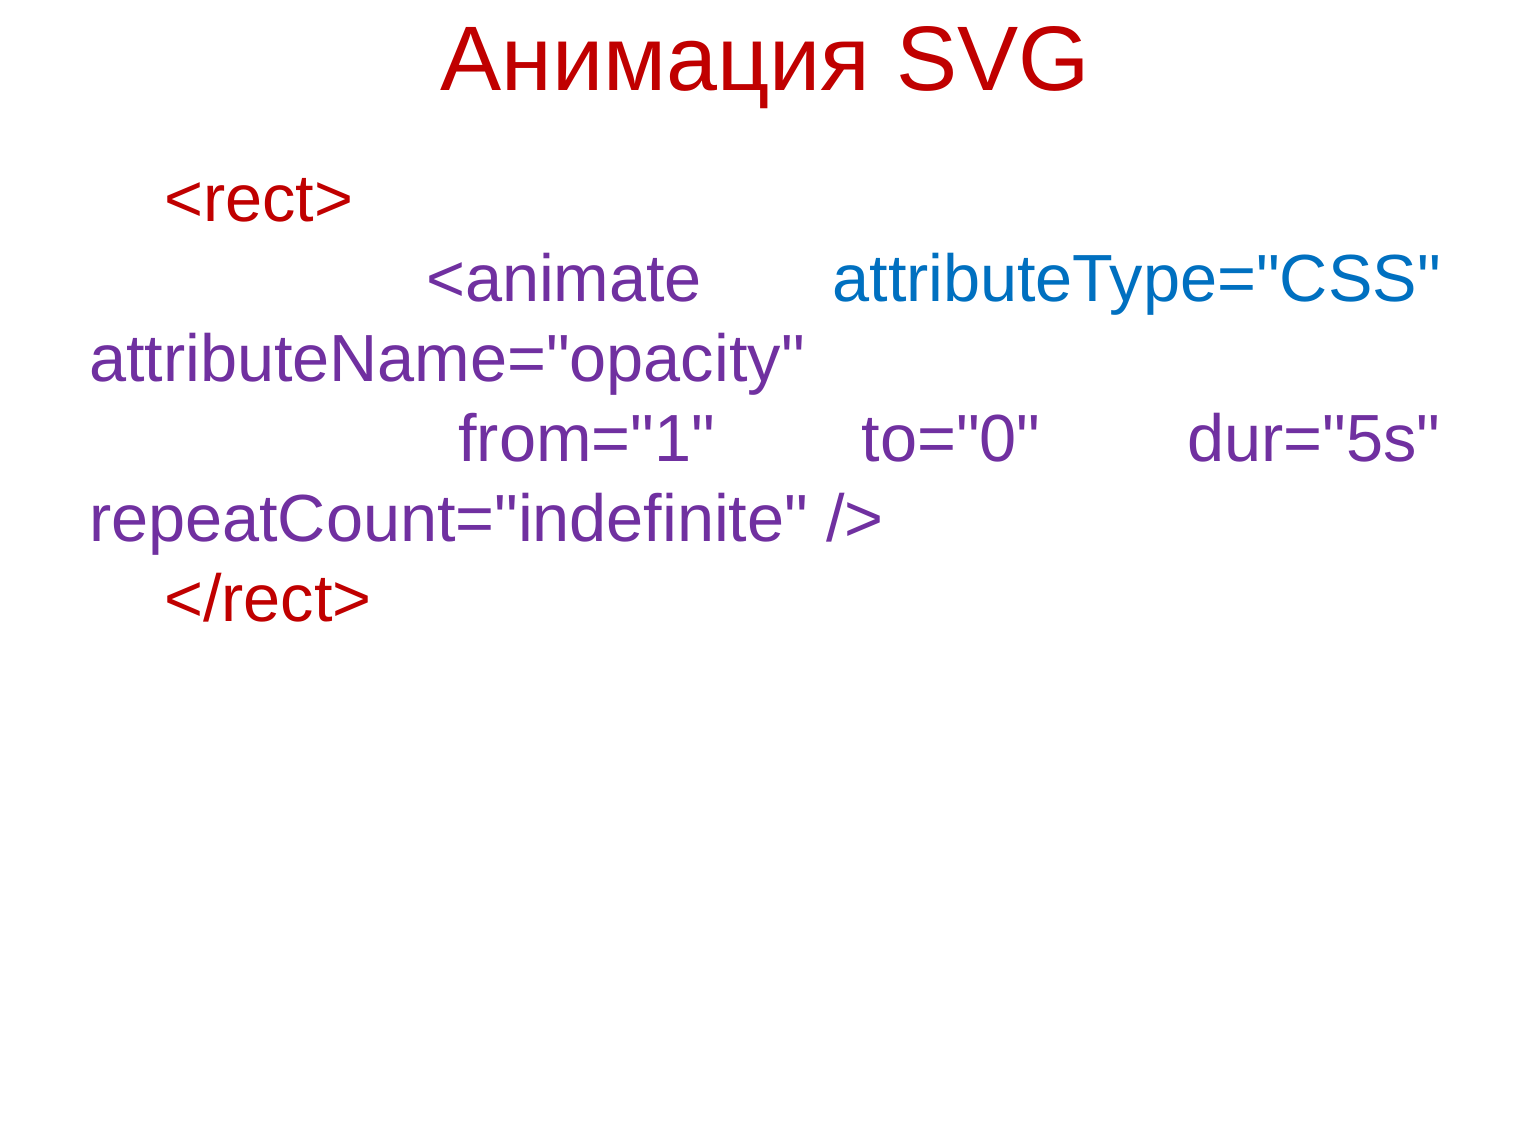

# Анимация SVG
<rect>
  <animate attributeType="CSS" attributeName="opacity"
  from="1" to="0" dur="5s" repeatCount="indefinite" />
</rect>